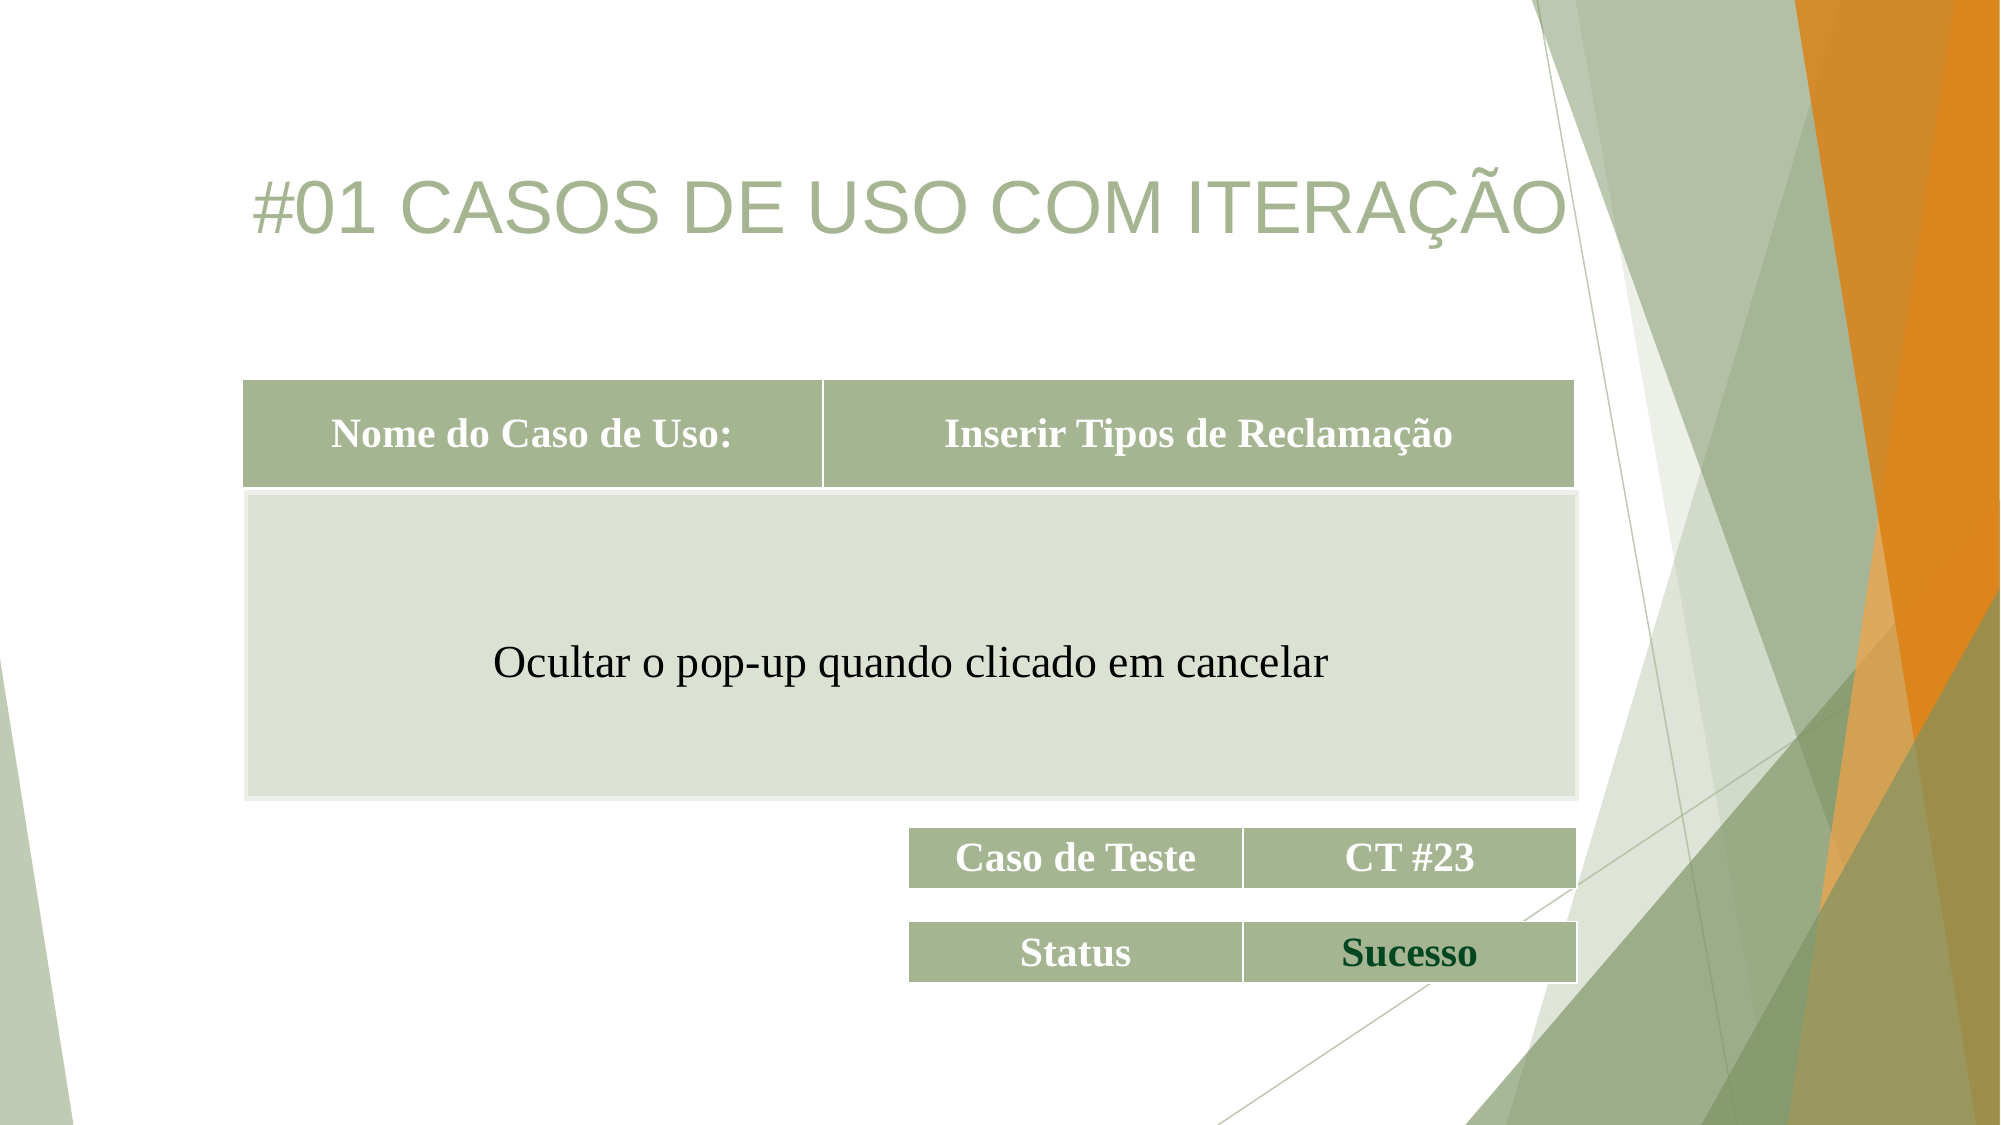

#01 CASOS DE USO COM ITERAÇÃO
| Nome do Caso de Uso: | Inserir Tipos de Reclamação |
| --- | --- |
Ocultar o pop-up quando clicado em cancelar
| Caso de Teste | CT #23 |
| --- | --- |
| Status | Sucesso |
| --- | --- |